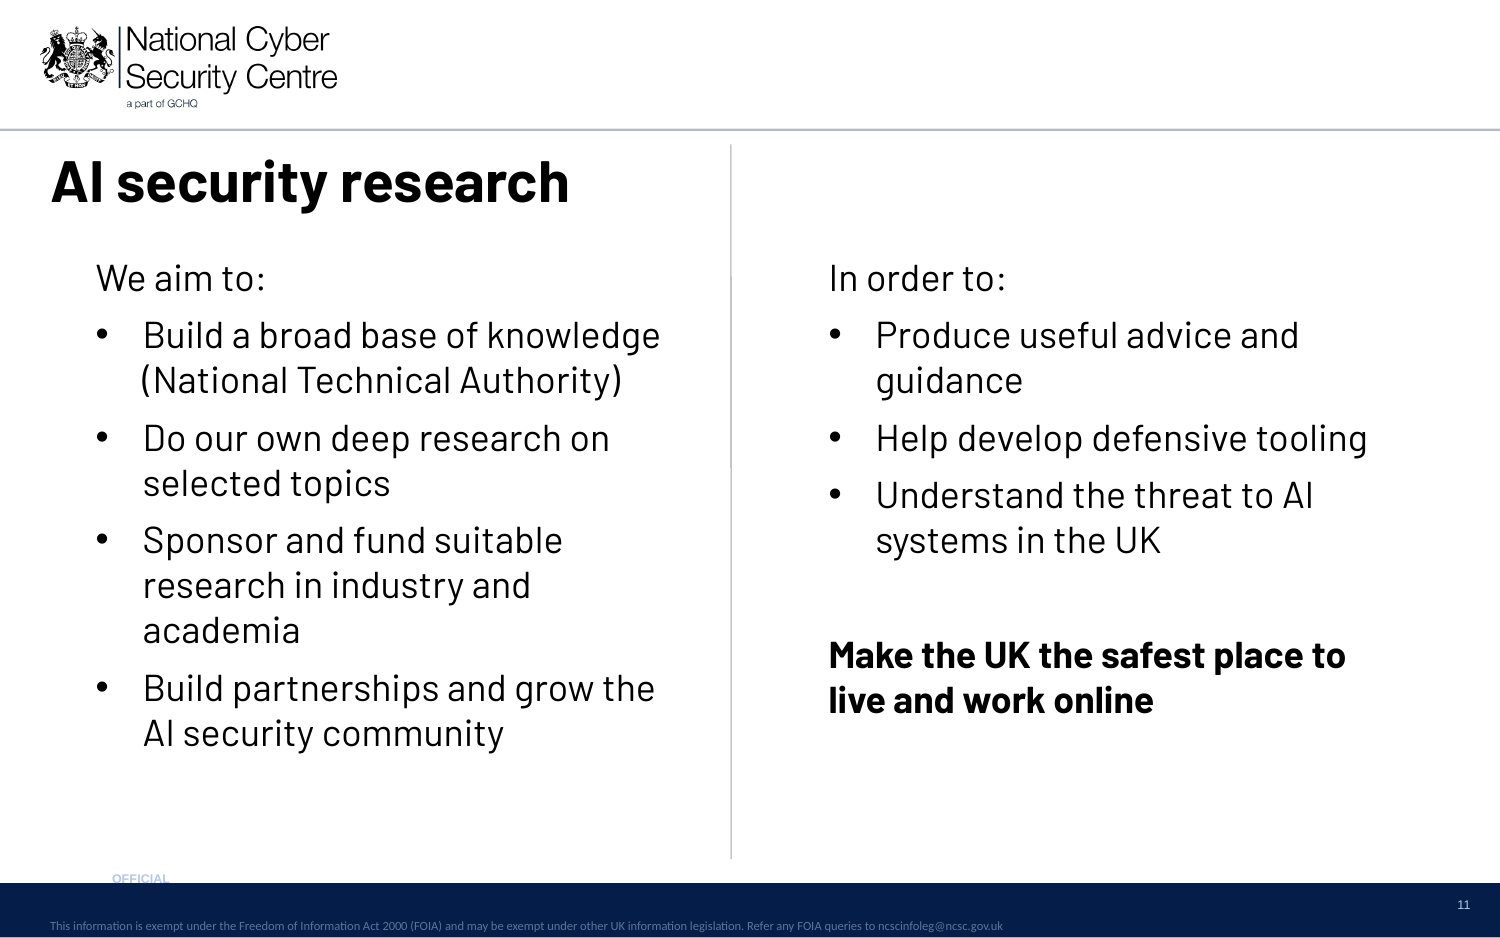

# AI security research
We aim to:
Build a broad base of knowledge (National Technical Authority)
Do our own deep research on selected topics
Sponsor and fund suitable research in industry and academia
Build partnerships and grow the AI security community
In order to:
Produce useful advice and guidance
Help develop defensive tooling
Understand the threat to AI systems in the UK

Make the UK the safest place to live and work online

OFFICIAL
11